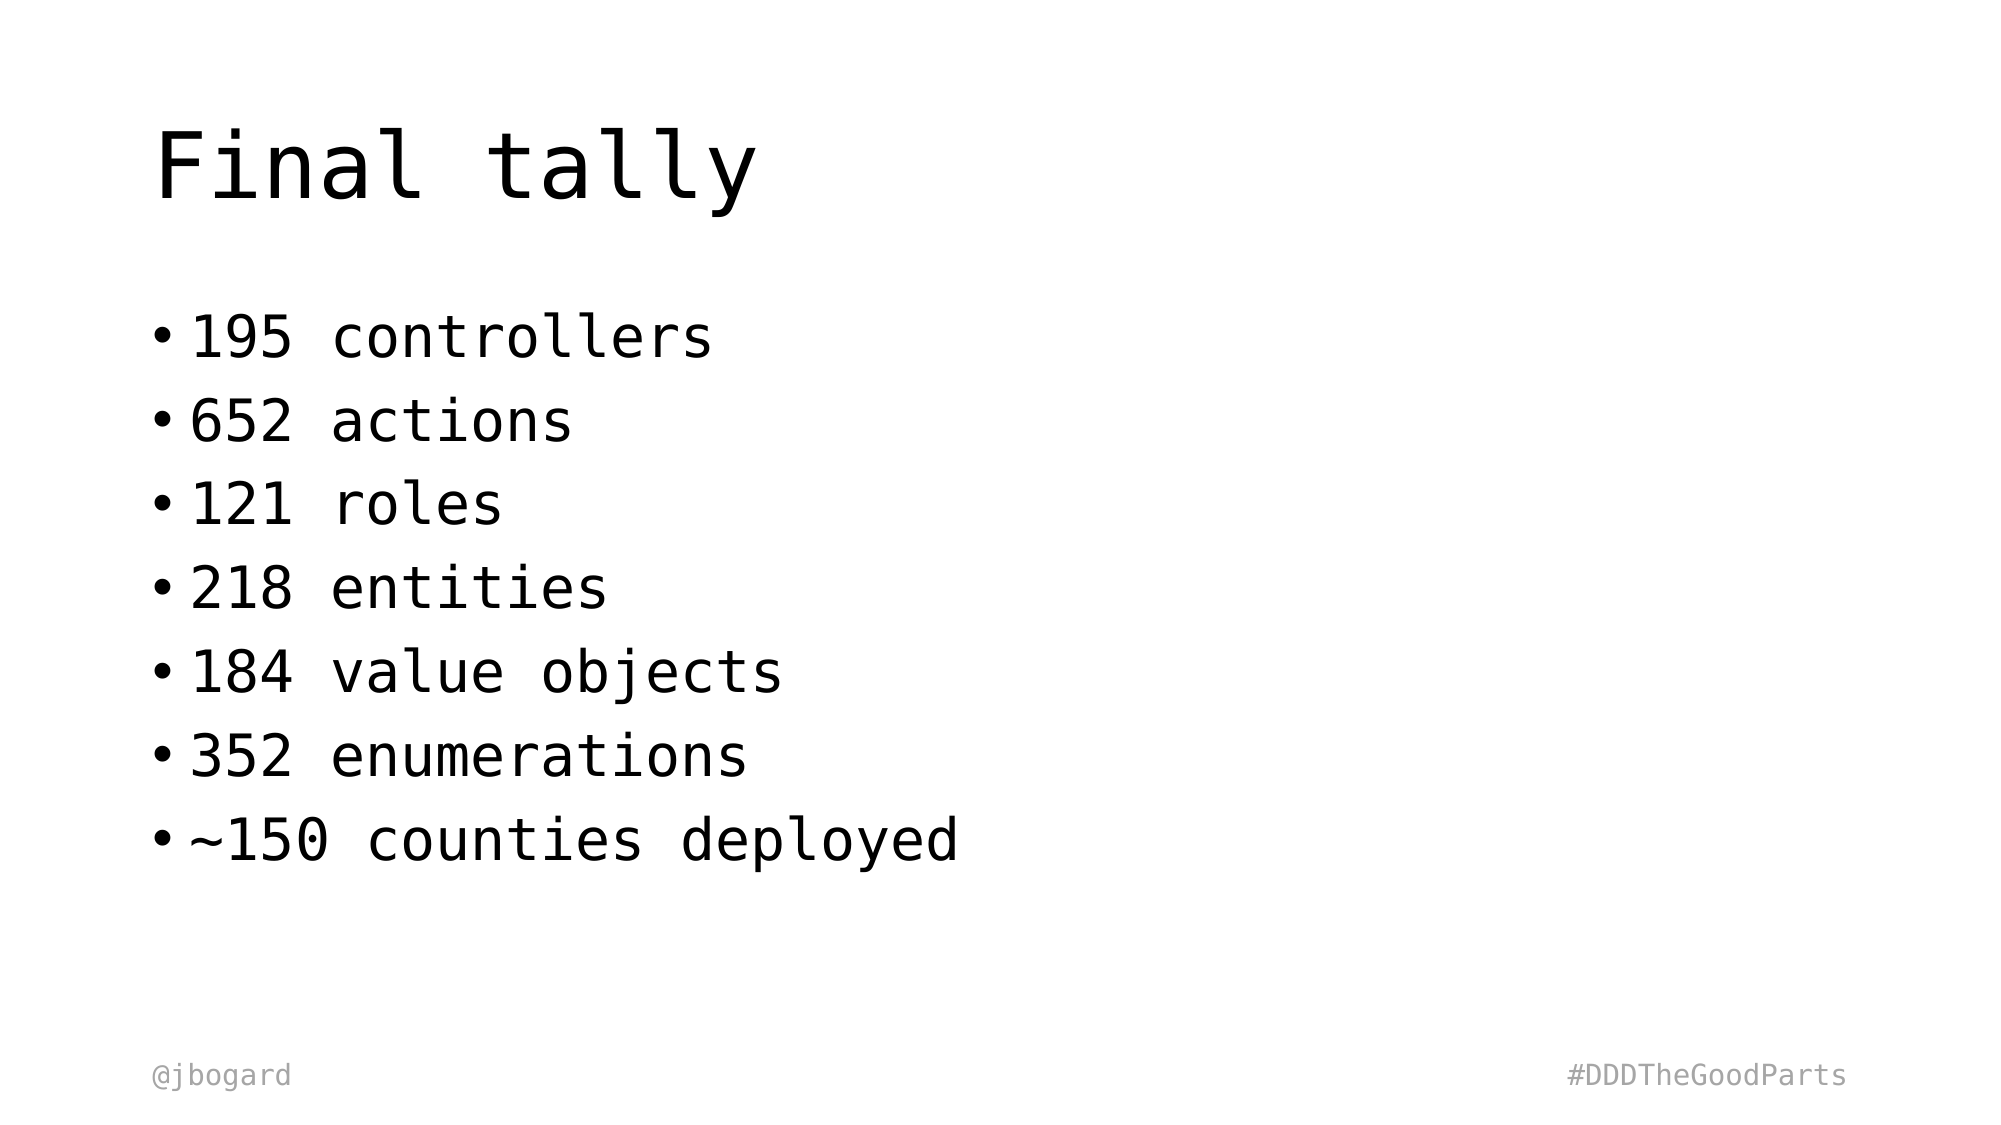

# Final tally
195 controllers
652 actions
121 roles
218 entities
184 value objects
352 enumerations
~150 counties deployed